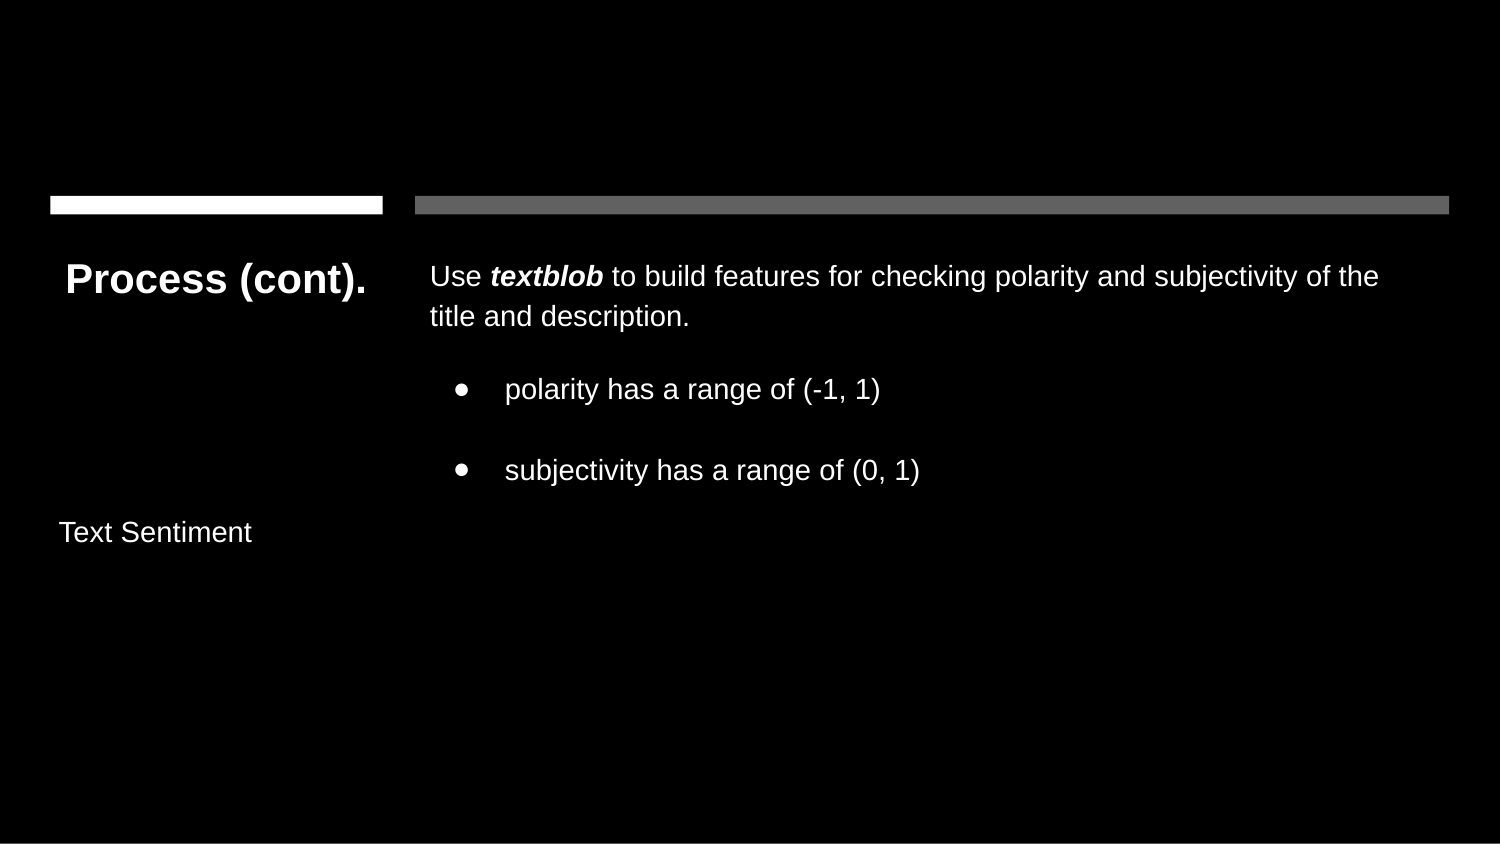

# Process (cont).
Use textblob to build features for checking polarity and subjectivity of the title and description.
polarity has a range of (-1, 1)
subjectivity has a range of (0, 1)
Text Sentiment